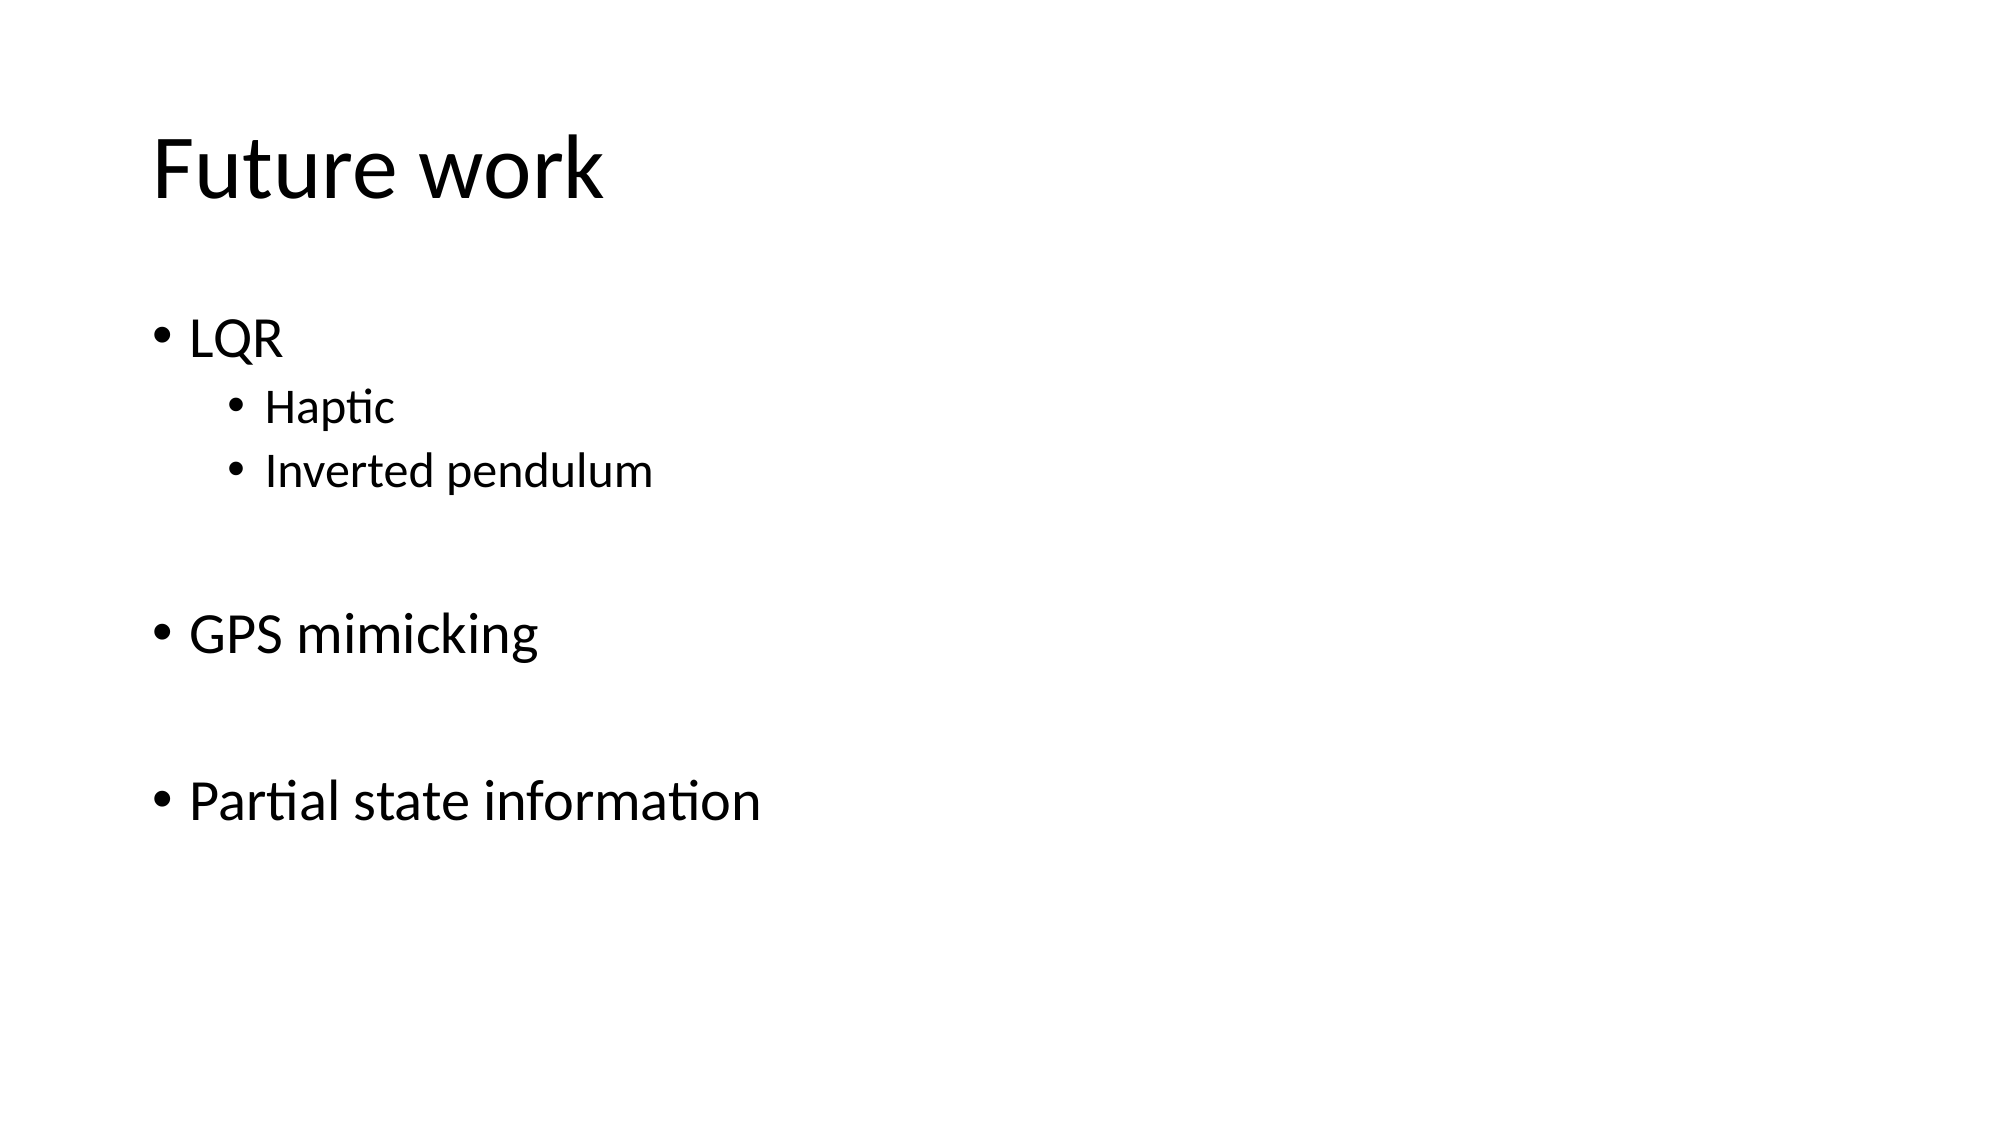

# Future work
LQR
Haptic
Inverted pendulum

GPS mimicking

Partial state information